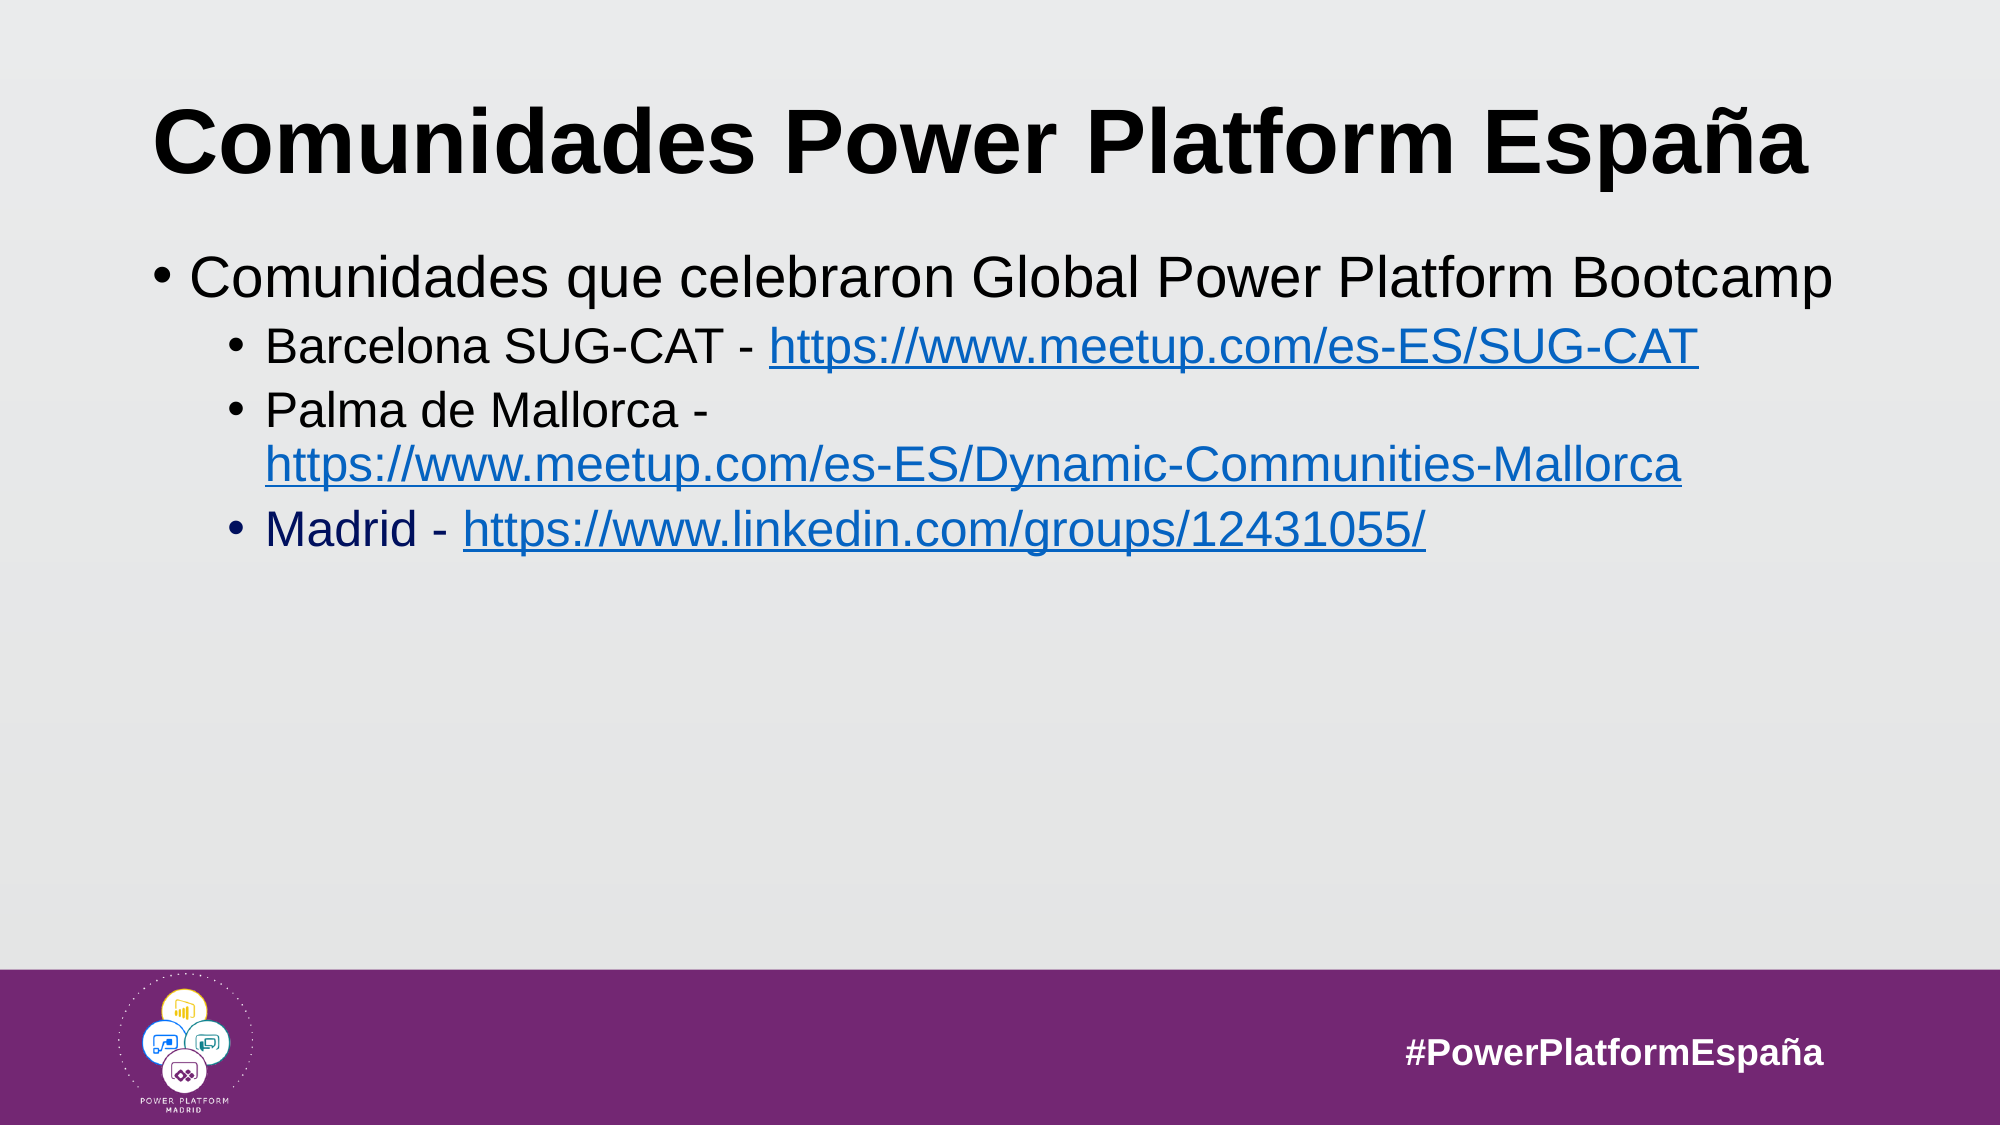

# Comunidades Power Platform España
Comunidades que celebraron Global Power Platform Bootcamp
Barcelona SUG-CAT - https://www.meetup.com/es-ES/SUG-CAT
Palma de Mallorca - https://www.meetup.com/es-ES/Dynamic-Communities-Mallorca
Madrid - https://www.linkedin.com/groups/12431055/